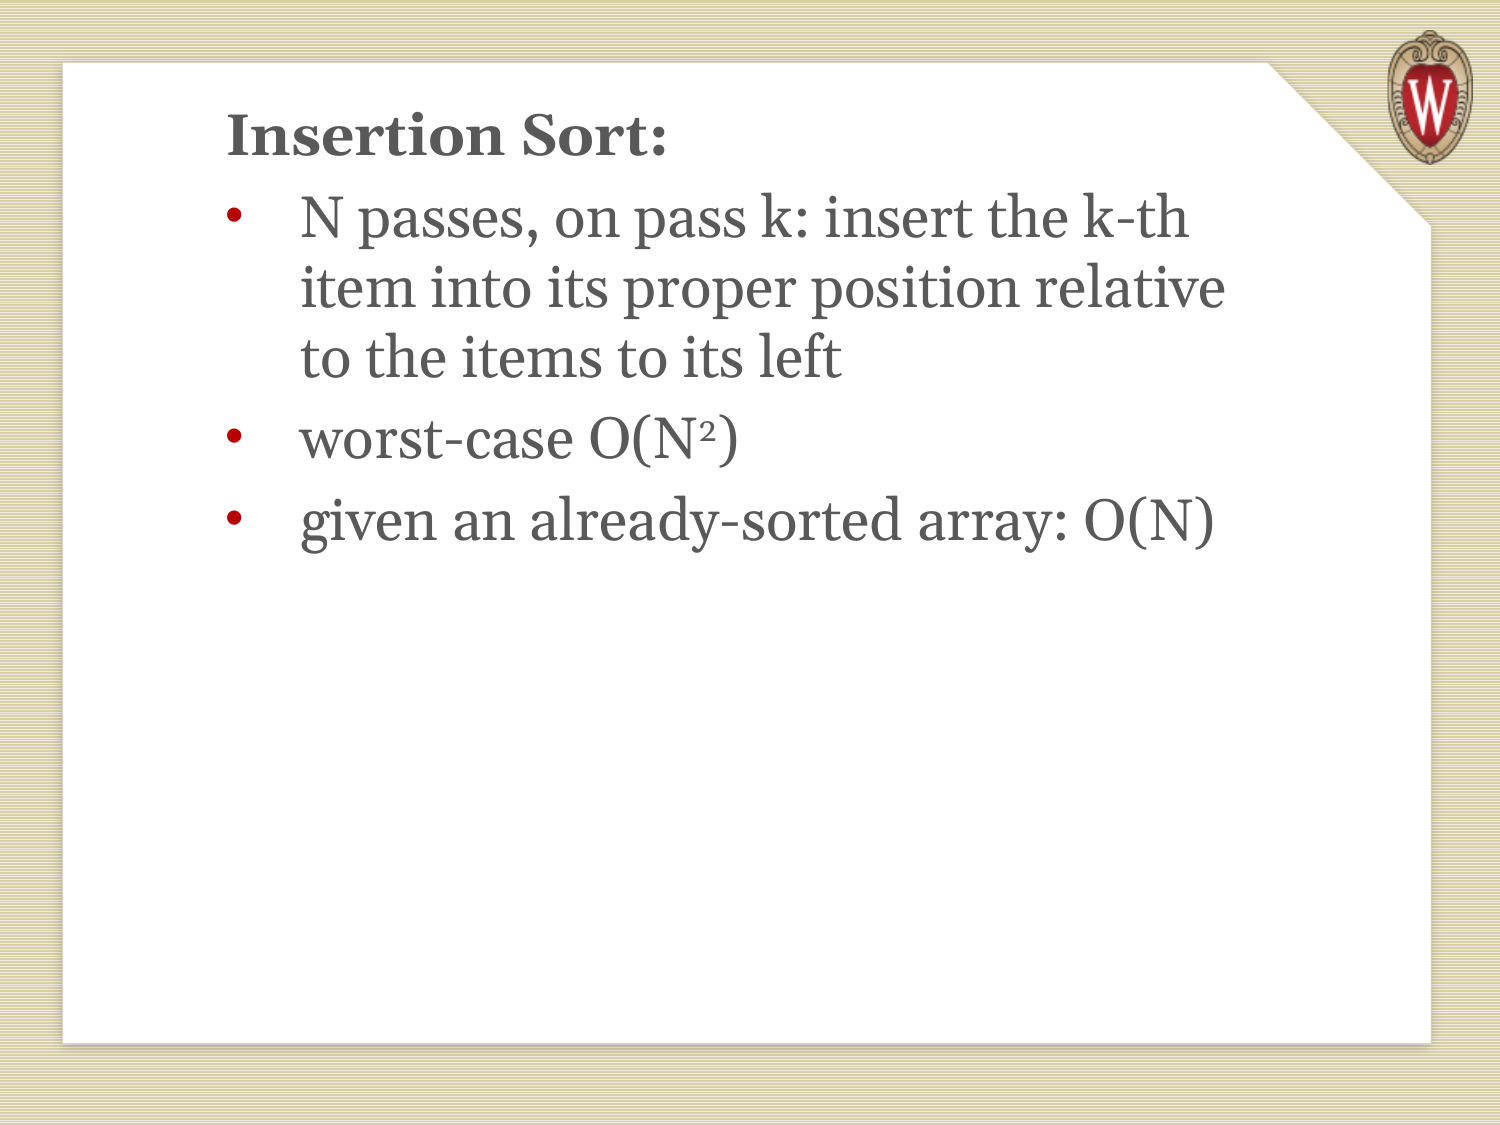

Insertion Sort:
N passes,  on pass k: insert the k-th item into its proper position relative to the items to its left
worst-case O(N2)
given an already-sorted array: O(N)